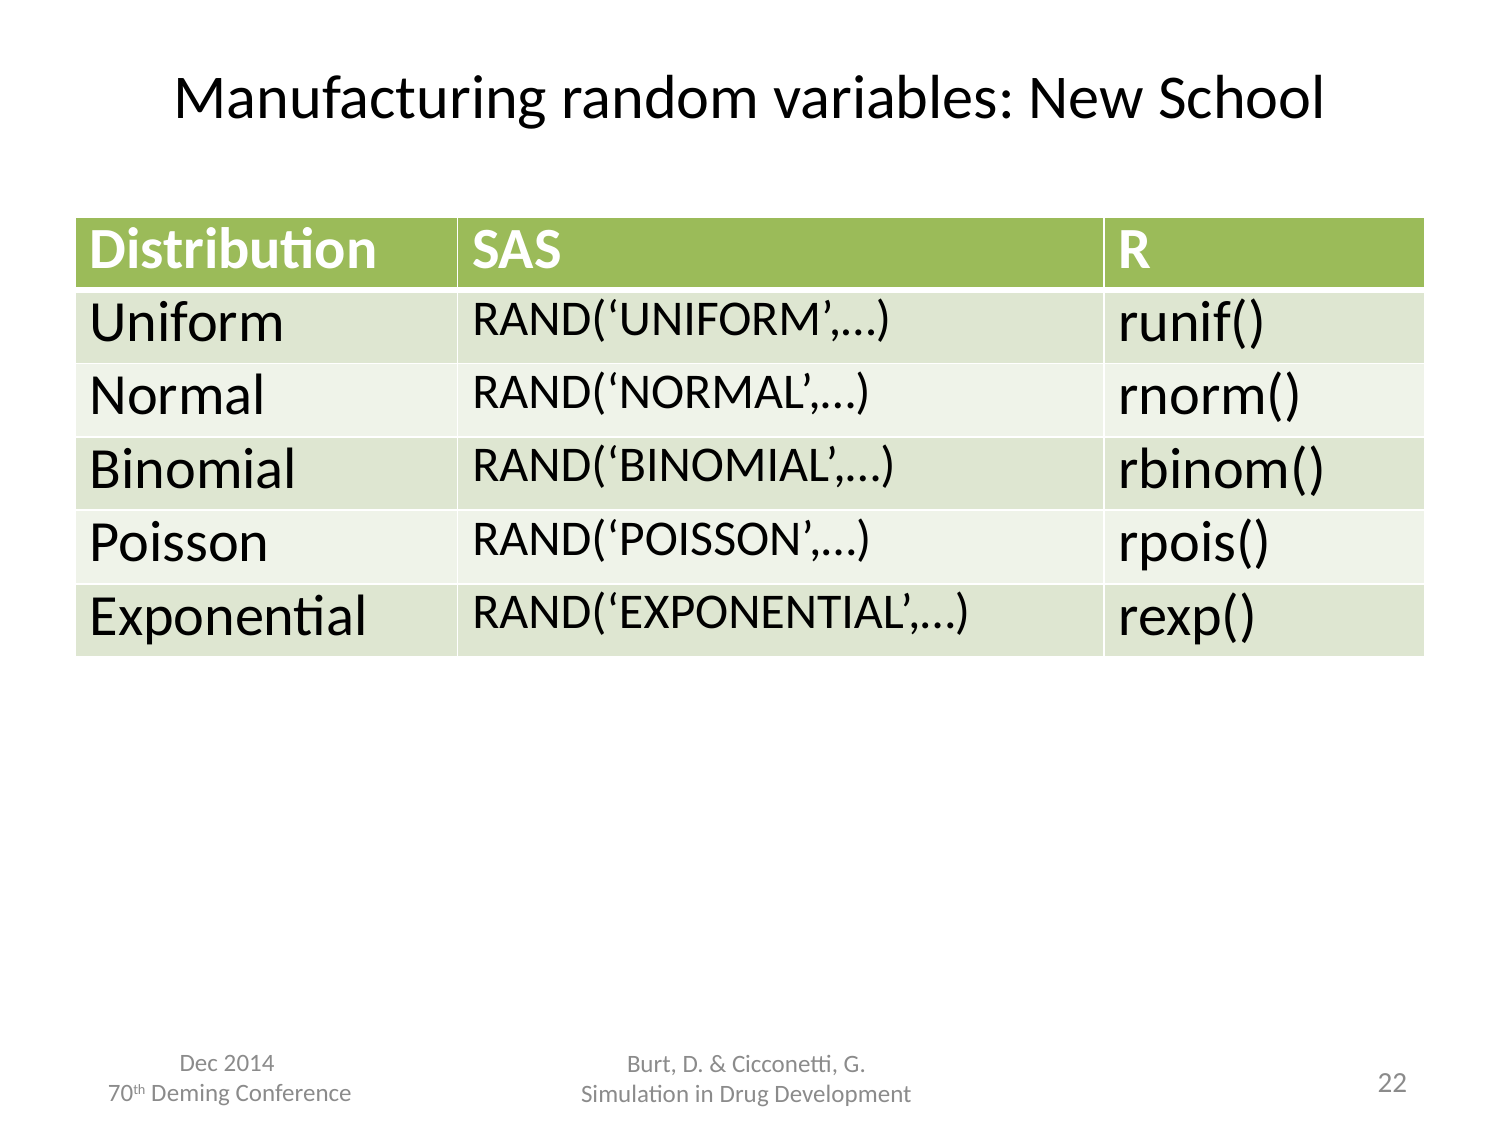

# Manufacturing random variables: New School
| Distribution | SAS | R |
| --- | --- | --- |
| Uniform | RAND(‘UNIFORM’,…) | runif() |
| Normal | RAND(‘NORMAL’,…) | rnorm() |
| Binomial | RAND(‘BINOMIAL’,…) | rbinom() |
| Poisson | RAND(‘POISSON’,…) | rpois() |
| Exponential | RAND(‘EXPONENTIAL’,…) | rexp() |